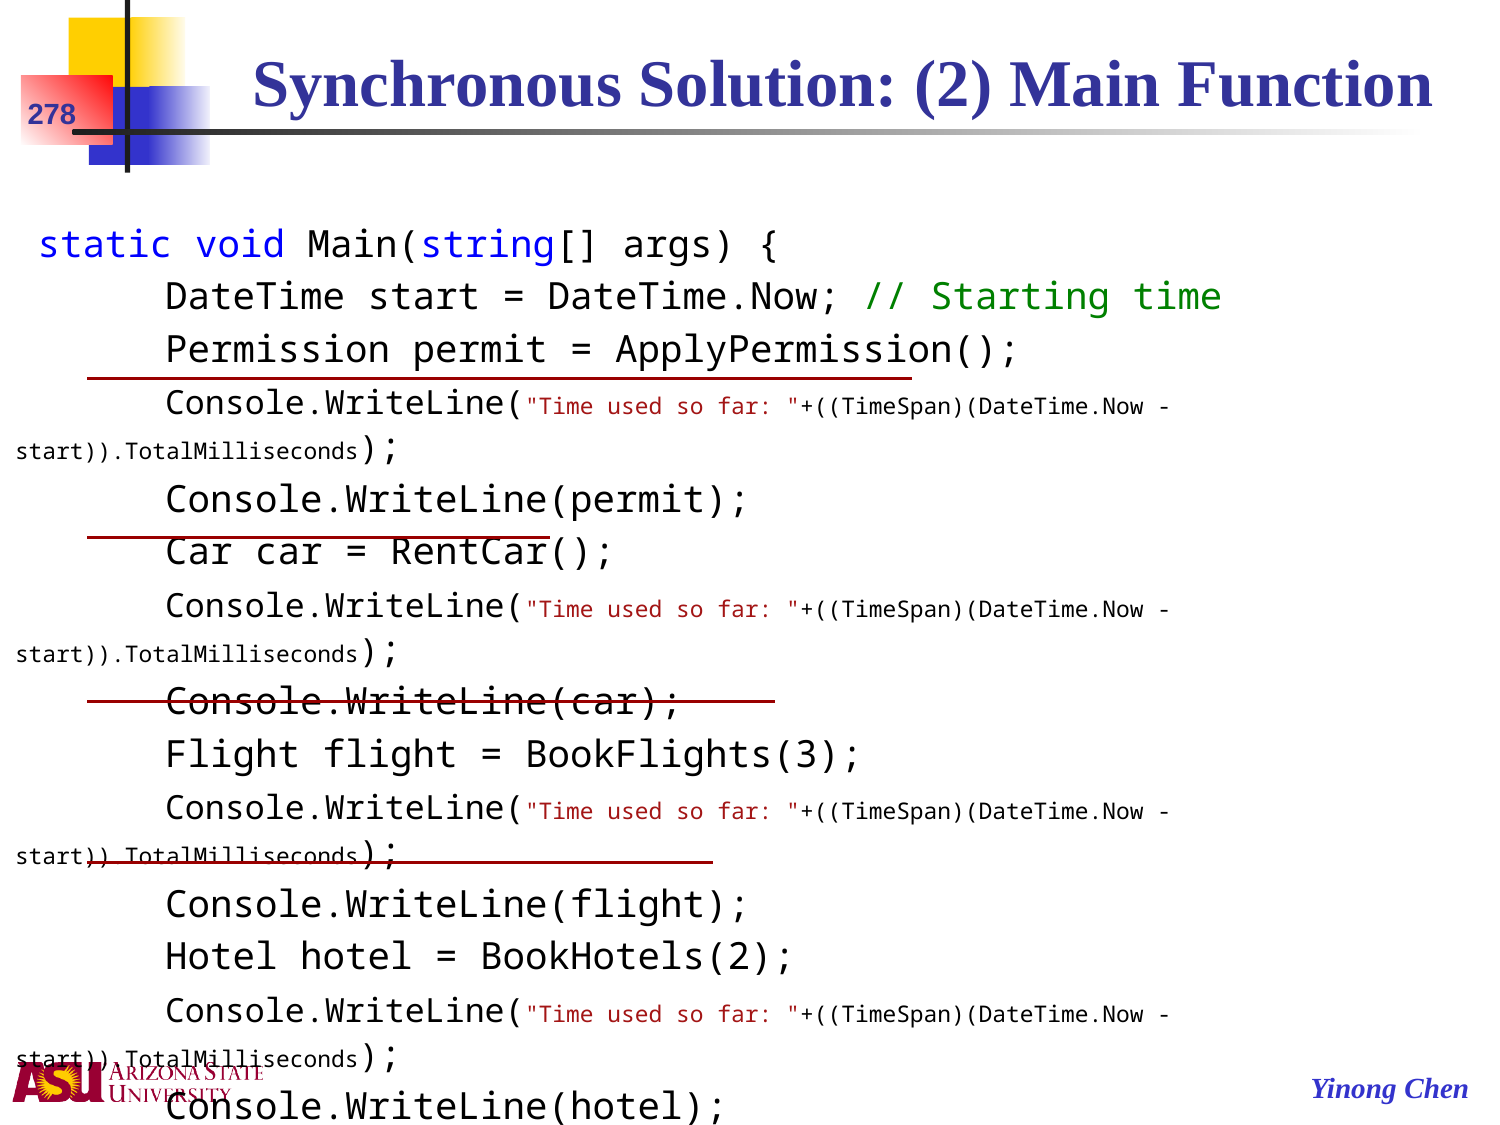

# Synchronous Solution: (2) Main Function
278
 static void Main(string[] args) {
	DateTime start = DateTime.Now; // Starting time
	Permission permit = ApplyPermission();
	Console.WriteLine("Time used so far: "+((TimeSpan)(DateTime.Now - start)).TotalMilliseconds);
	Console.WriteLine(permit);
	Car car = RentCar();
	Console.WriteLine("Time used so far: "+((TimeSpan)(DateTime.Now - start)).TotalMilliseconds);
	Console.WriteLine(car);
	Flight flight = BookFlights(3);
	Console.WriteLine("Time used so far: "+((TimeSpan)(DateTime.Now - start)).TotalMilliseconds);
	Console.WriteLine(flight);
	Hotel hotel = BookHotels(2);
	Console.WriteLine("Time used so far: "+((TimeSpan)(DateTime.Now - start)).TotalMilliseconds);
	Console.WriteLine(hotel);
 }